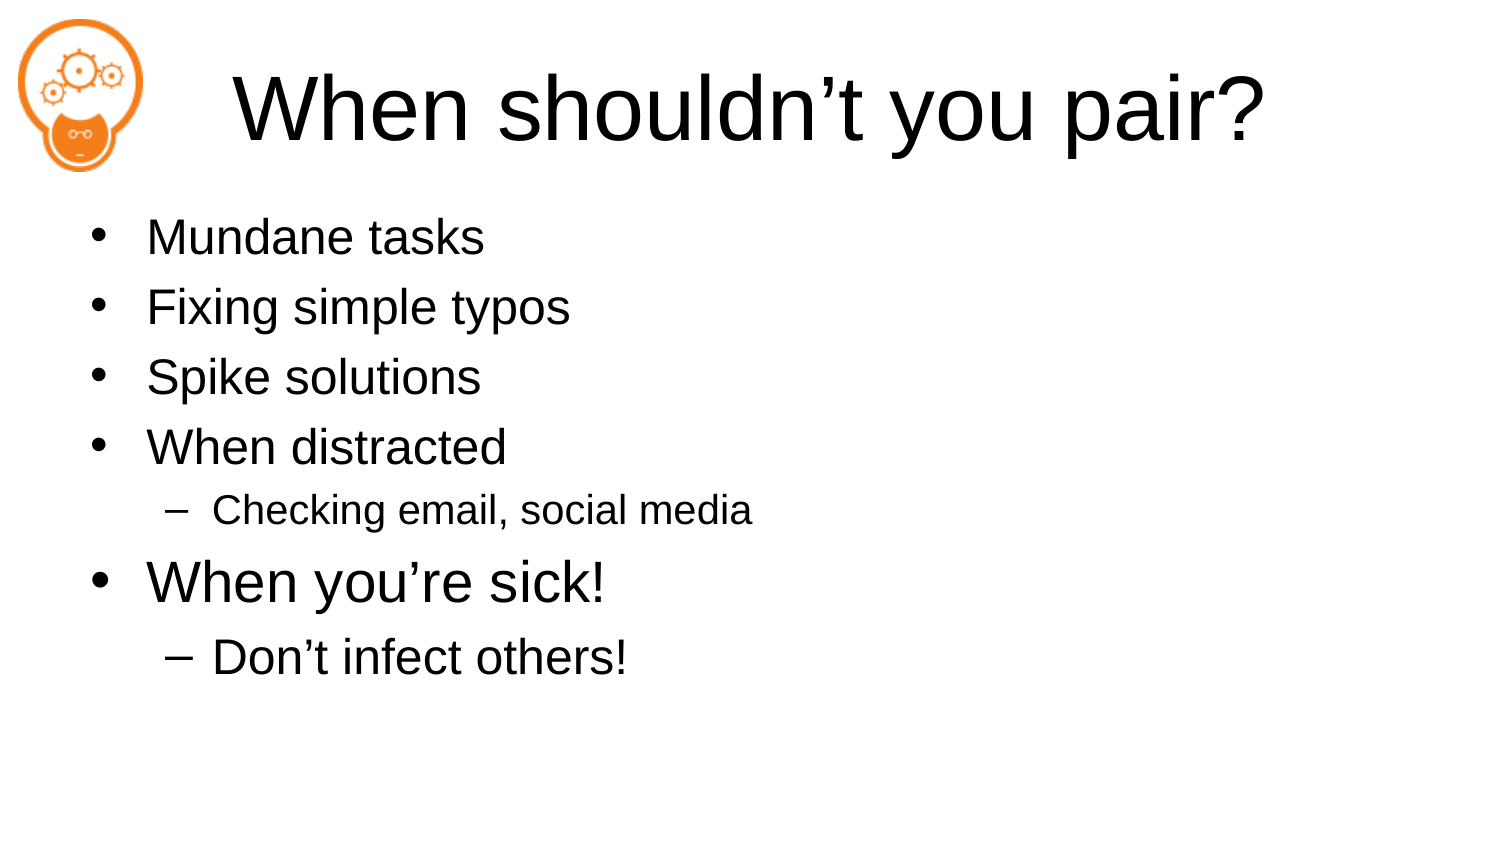

# When shouldn’t you pair?
Mundane tasks
Fixing simple typos
Spike solutions
When distracted
Checking email, social media
When you’re sick!
Don’t infect others!